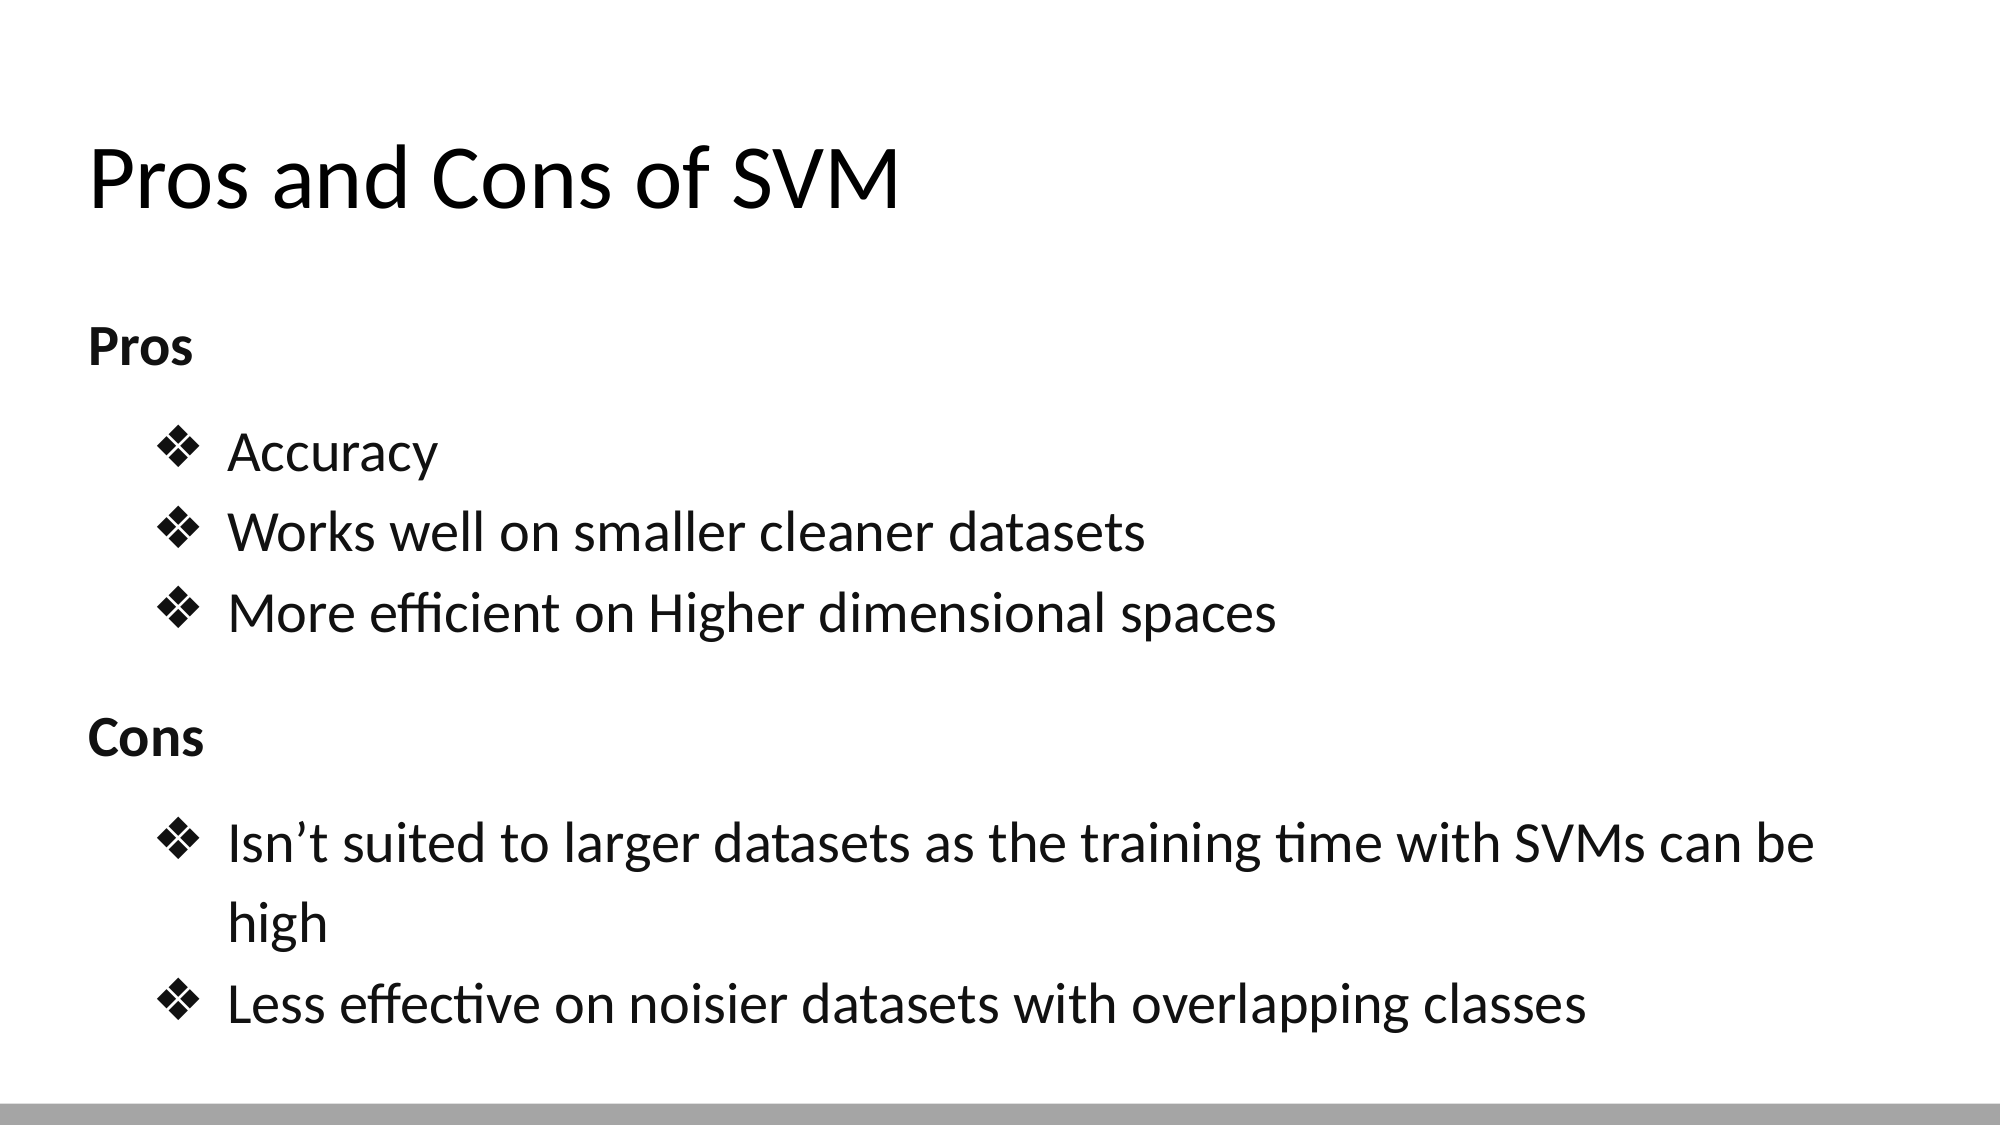

# Pros and Cons of SVM
Pros
Accuracy
Works well on smaller cleaner datasets
More efficient on Higher dimensional spaces
Cons
Isn’t suited to larger datasets as the training time with SVMs can be high
Less effective on noisier datasets with overlapping classes